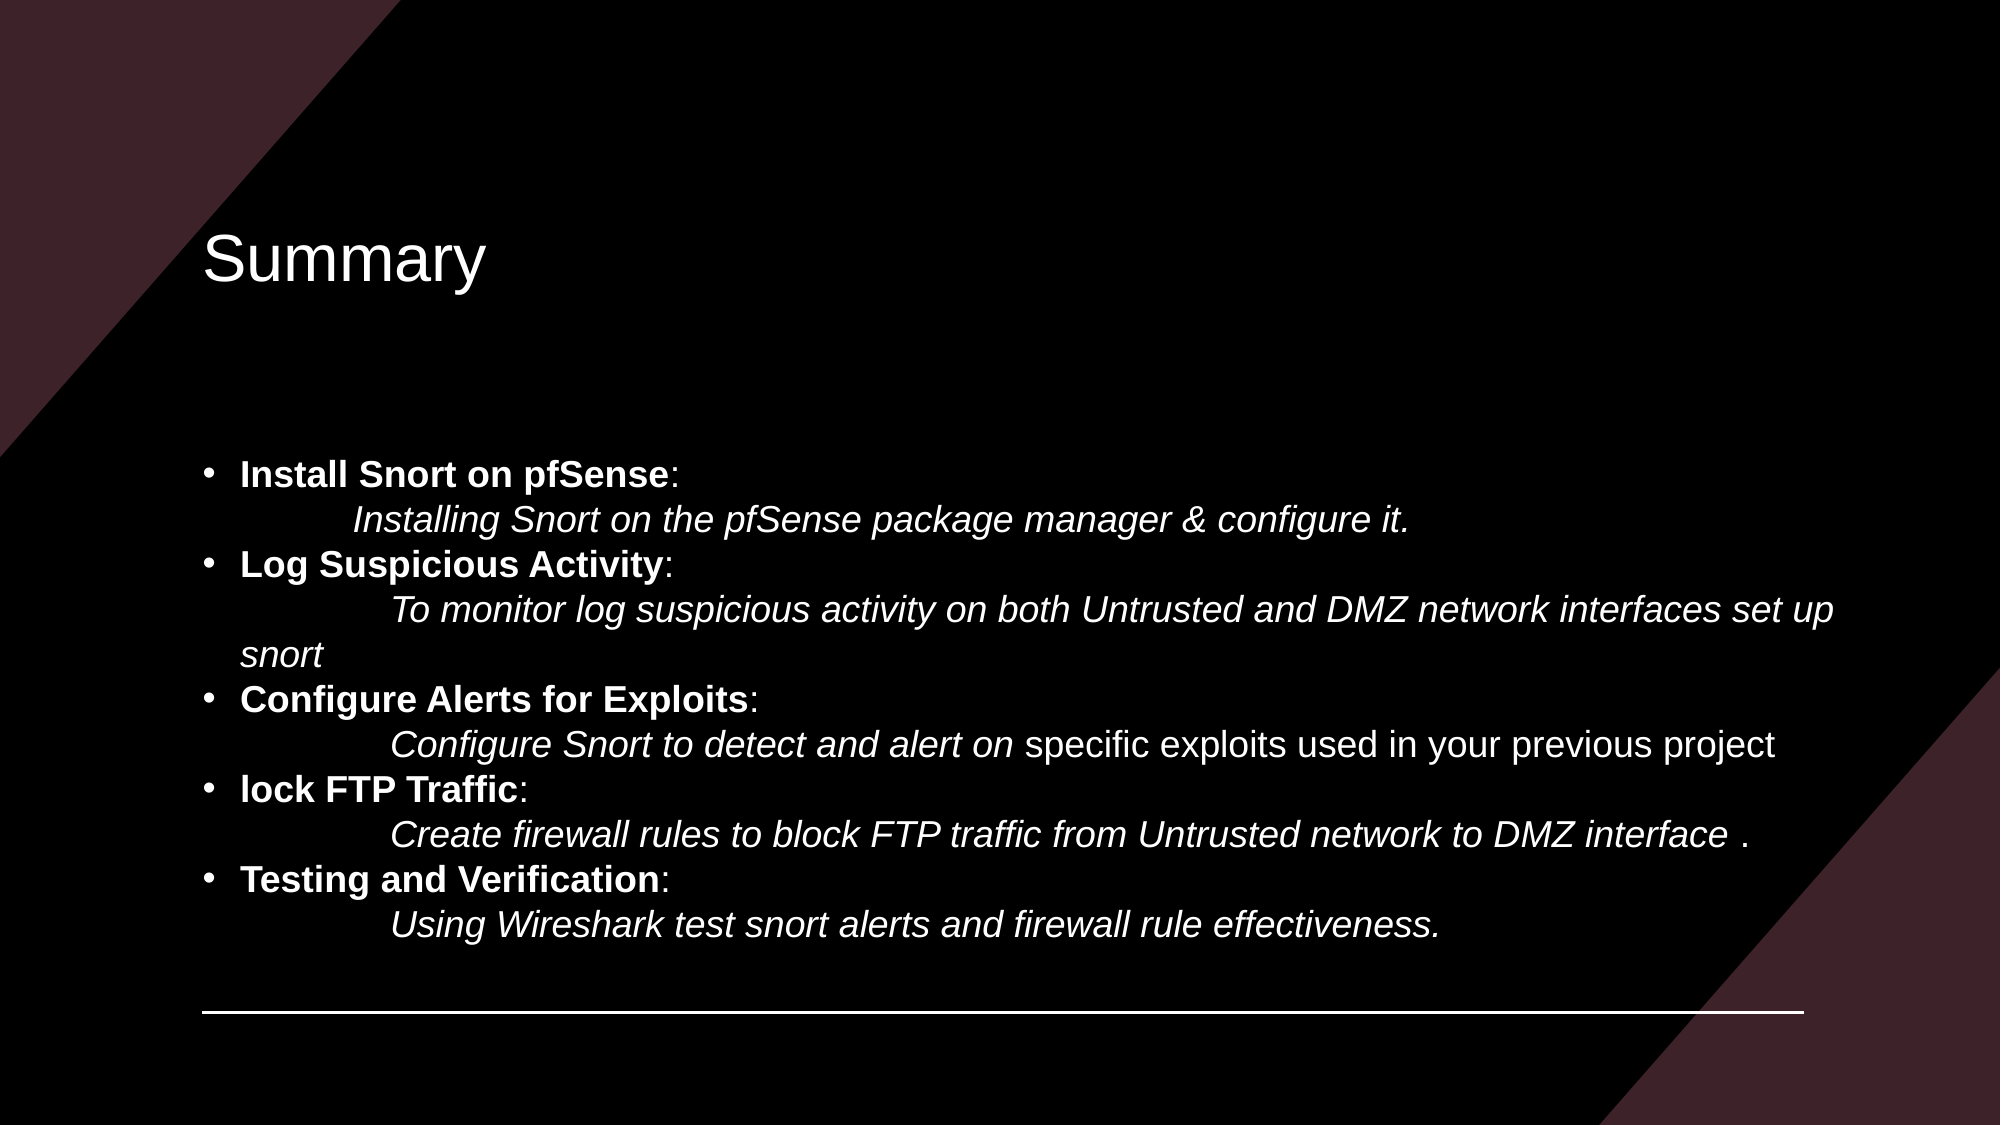

# Summary

Install Snort on pfSense:
	Installing Snort on the pfSense package manager & configure it.
Log Suspicious Activity:
	To monitor log suspicious activity on both Untrusted and DMZ network interfaces set up snort
Configure Alerts for Exploits:
	Configure Snort to detect and alert on specific exploits used in your previous project
lock FTP Traffic:
	Create firewall rules to block FTP traffic from Untrusted network to DMZ interface .
Testing and Verification:
	Using Wireshark test snort alerts and firewall rule effectiveness.